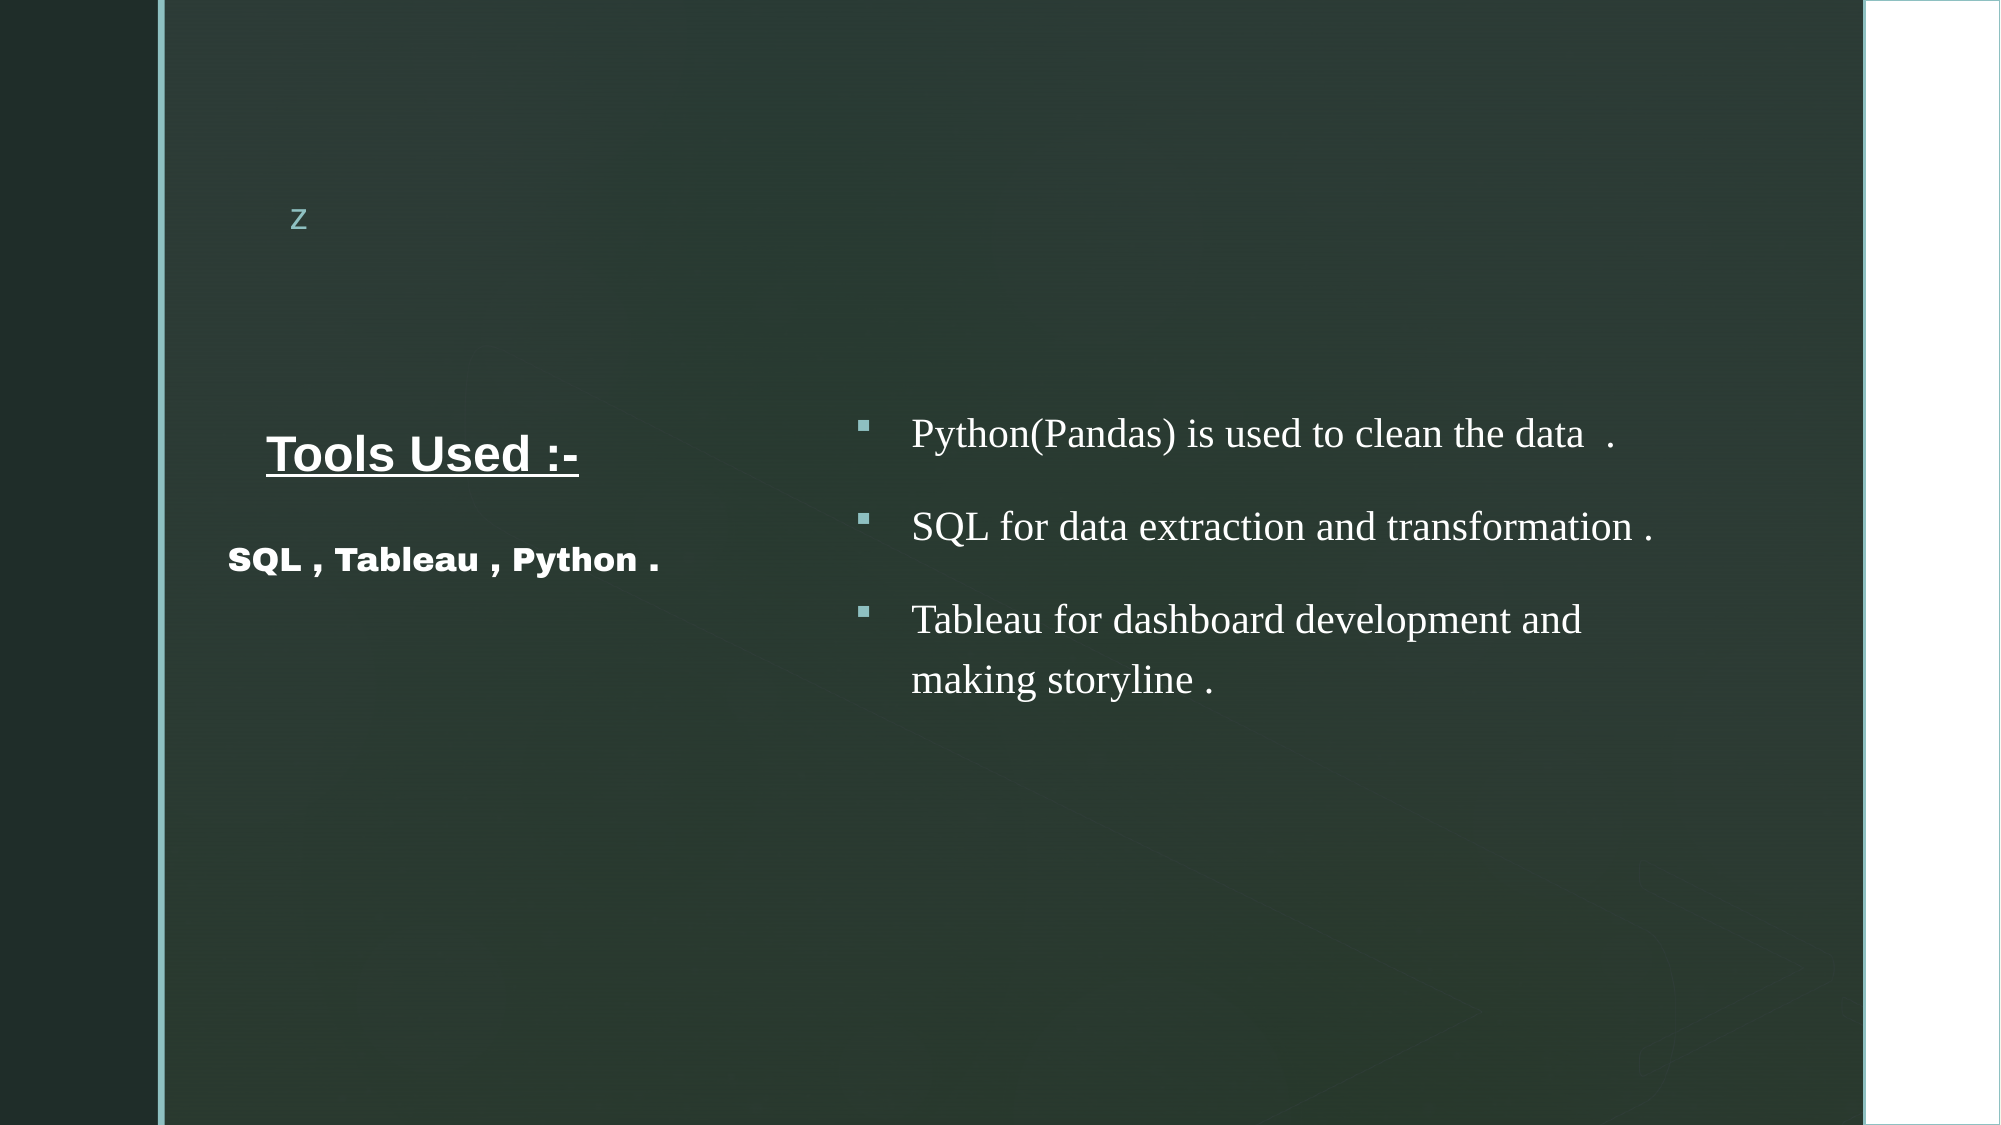

Python(Pandas) is used to clean the data  .
SQL for data extraction and transformation .
Tableau for dashboard development and making storyline .
# Tools Used :-
SQL , Tableau , Python .